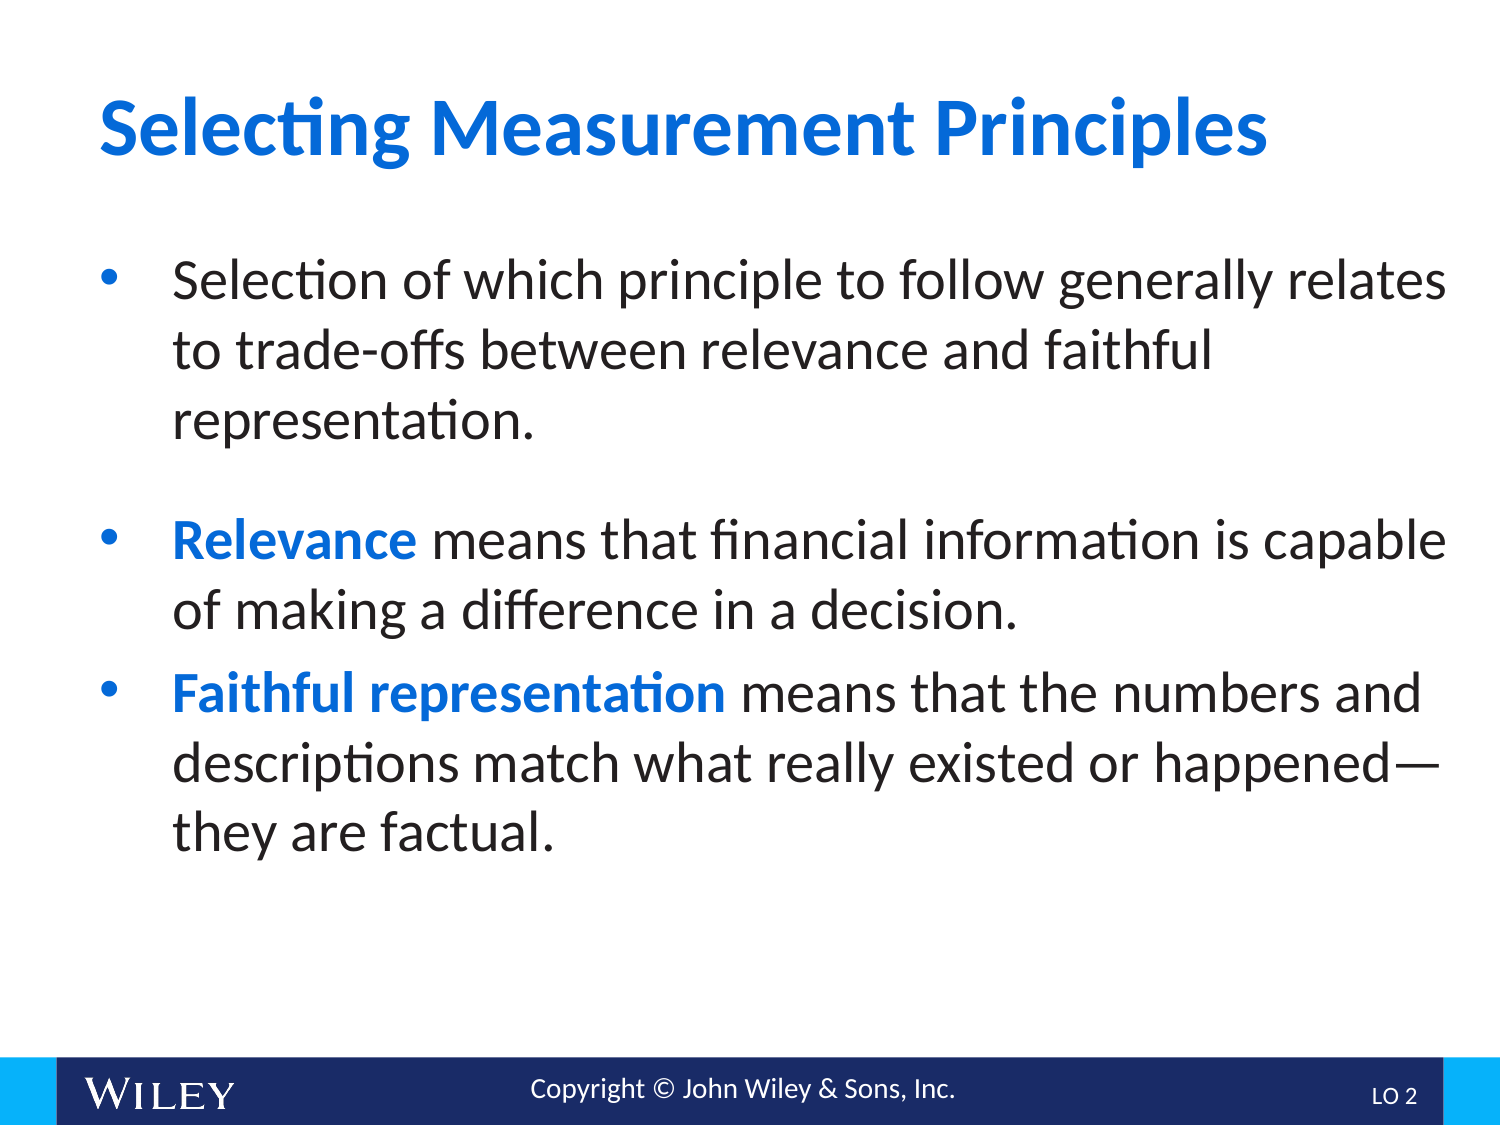

# Selecting Measurement Principles
Selection of which principle to follow generally relates to trade-offs between relevance and faithful representation.
Relevance means that financial information is capable of making a difference in a decision.
Faithful representation means that the numbers and descriptions match what really existed or happened—they are factual.
L O 2